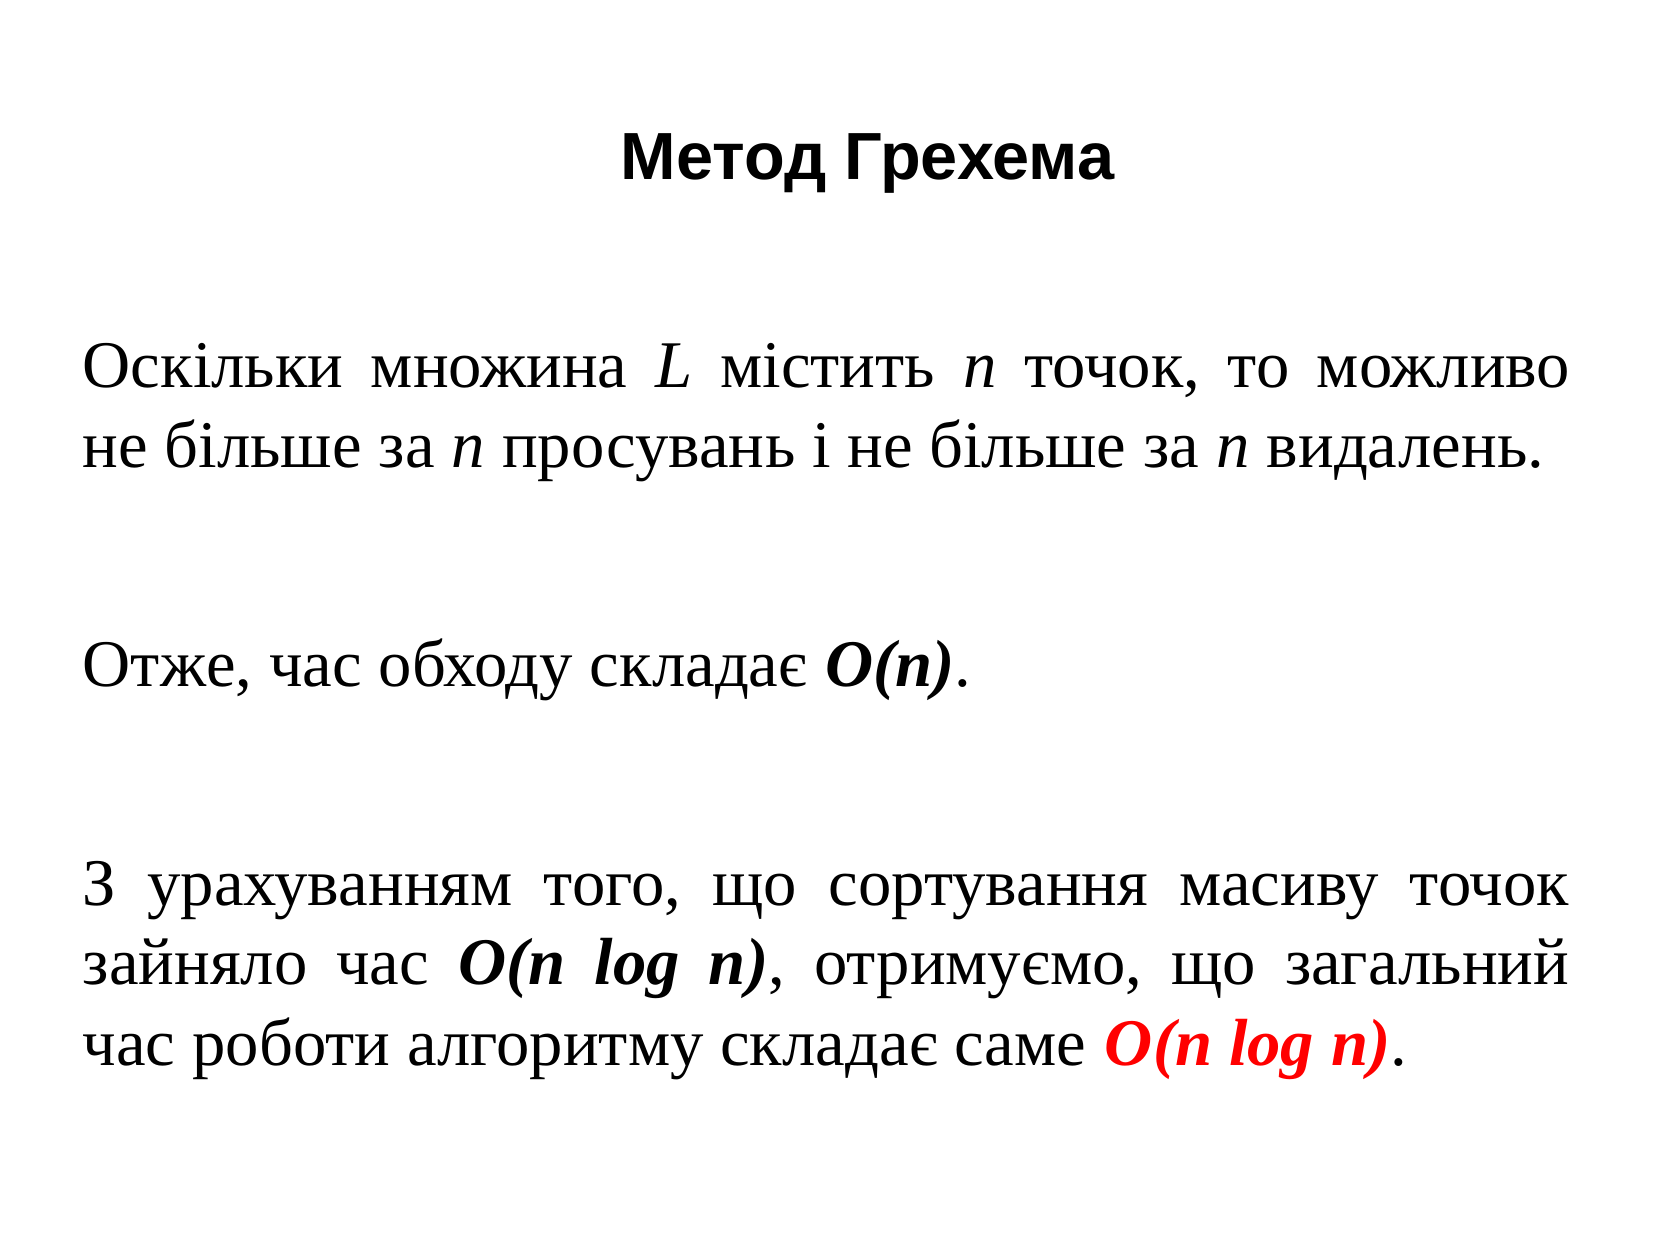

Метод Грехема
Оскільки множина L містить n точок, то можливо не більше за n просувань і не більше за n видалень.

Отже, час обходу складає O(n).

З урахуванням того, що сортування масиву точок зайняло час O(n log n), отримуємо, що загальний час роботи алгоритму складає саме O(n log n).